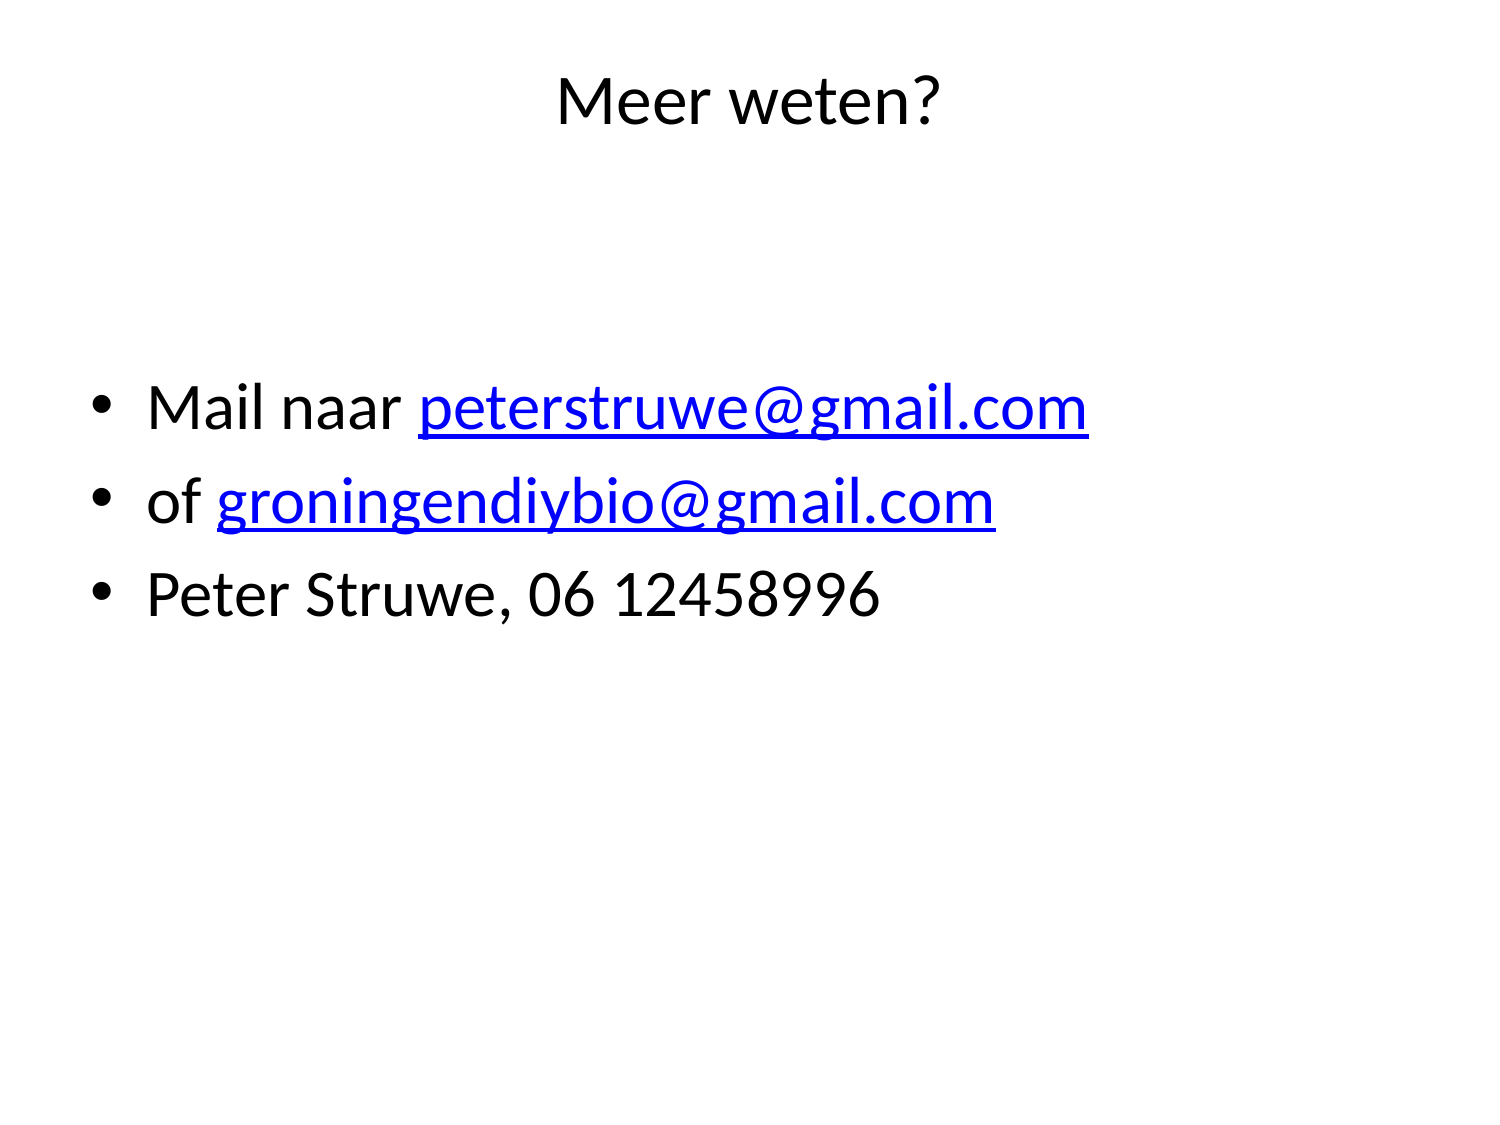

# Meer weten?

Mail naar peterstruwe@gmail.com
of groningendiybio@gmail.com
Peter Struwe, 06 12458996